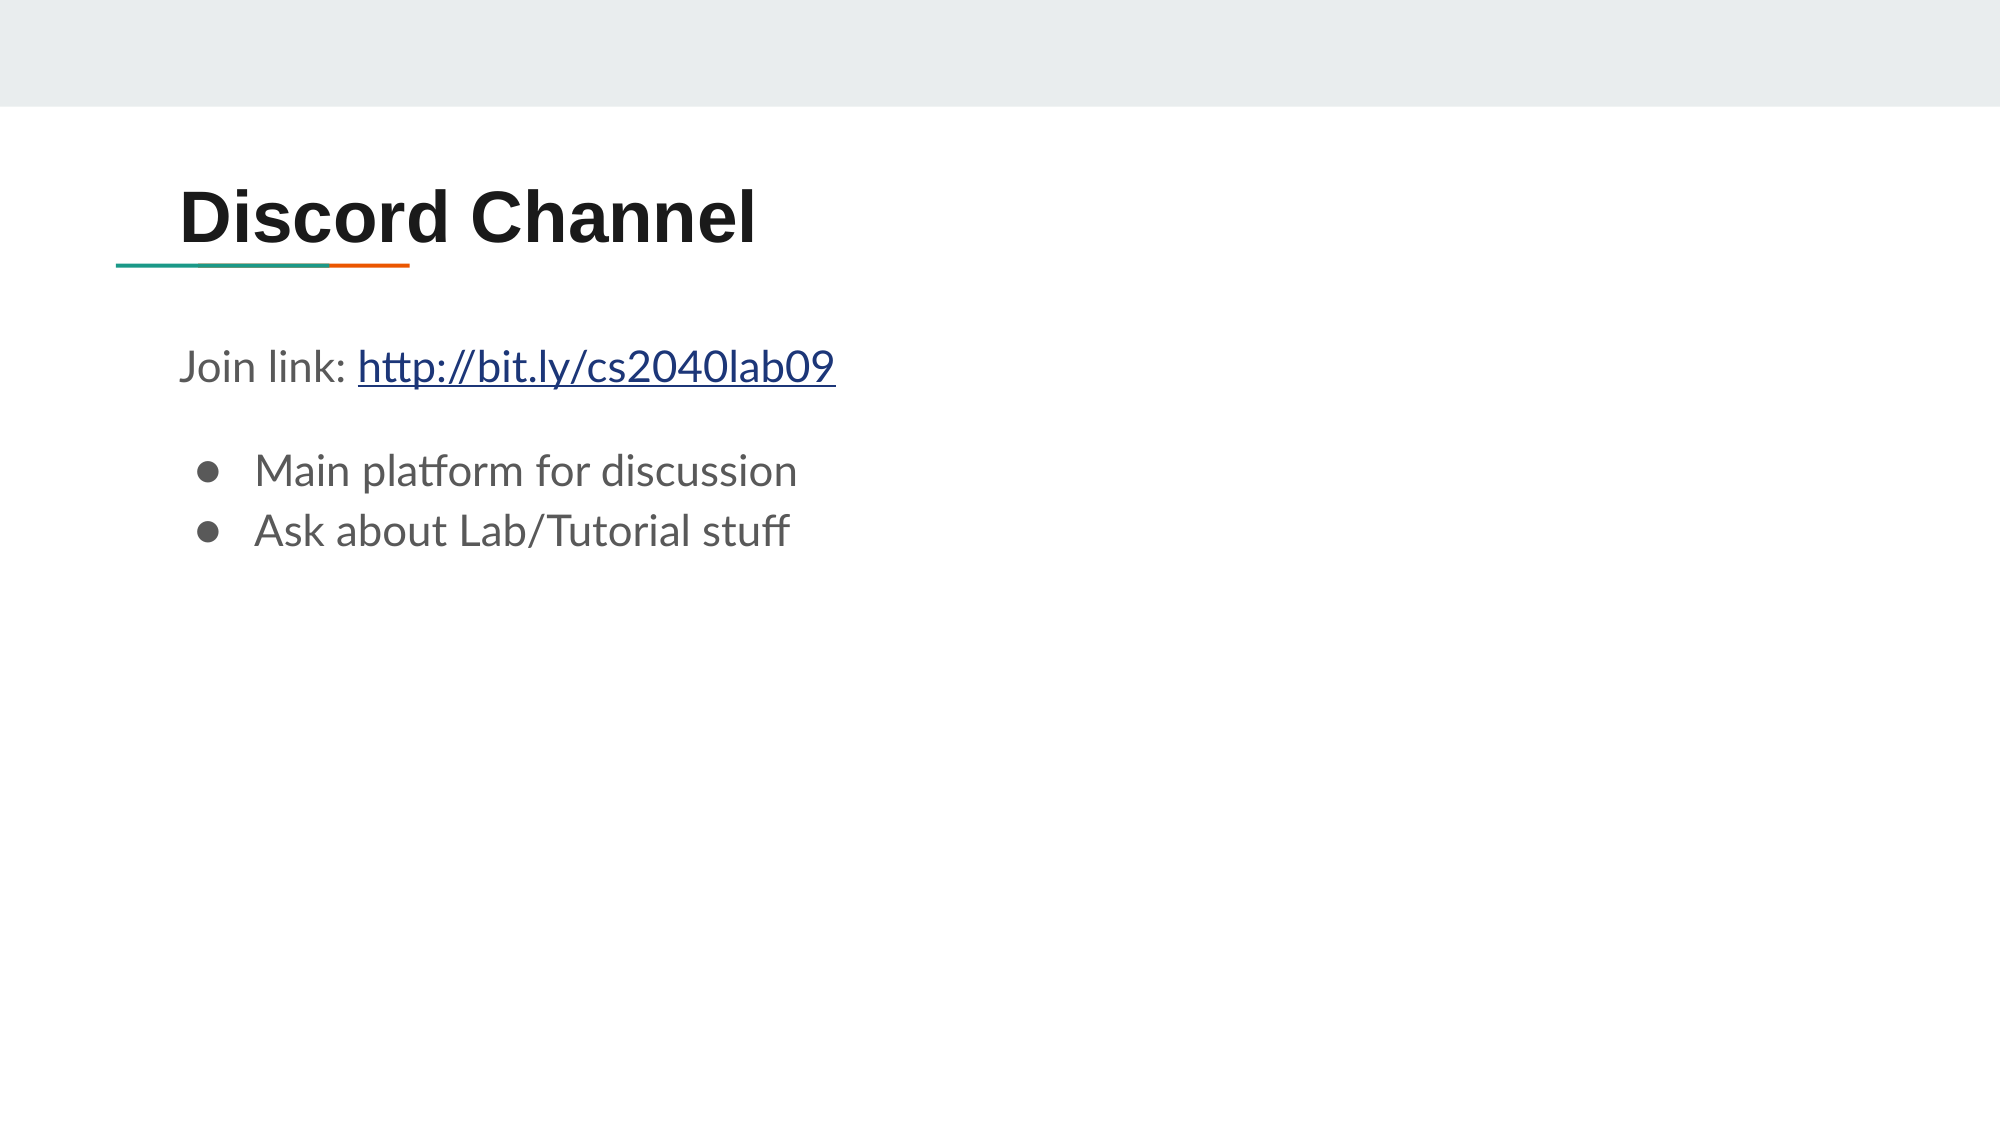

# Discord Channel
Join link: http://bit.ly/cs2040lab09
Main platform for discussion
Ask about Lab/Tutorial stuff